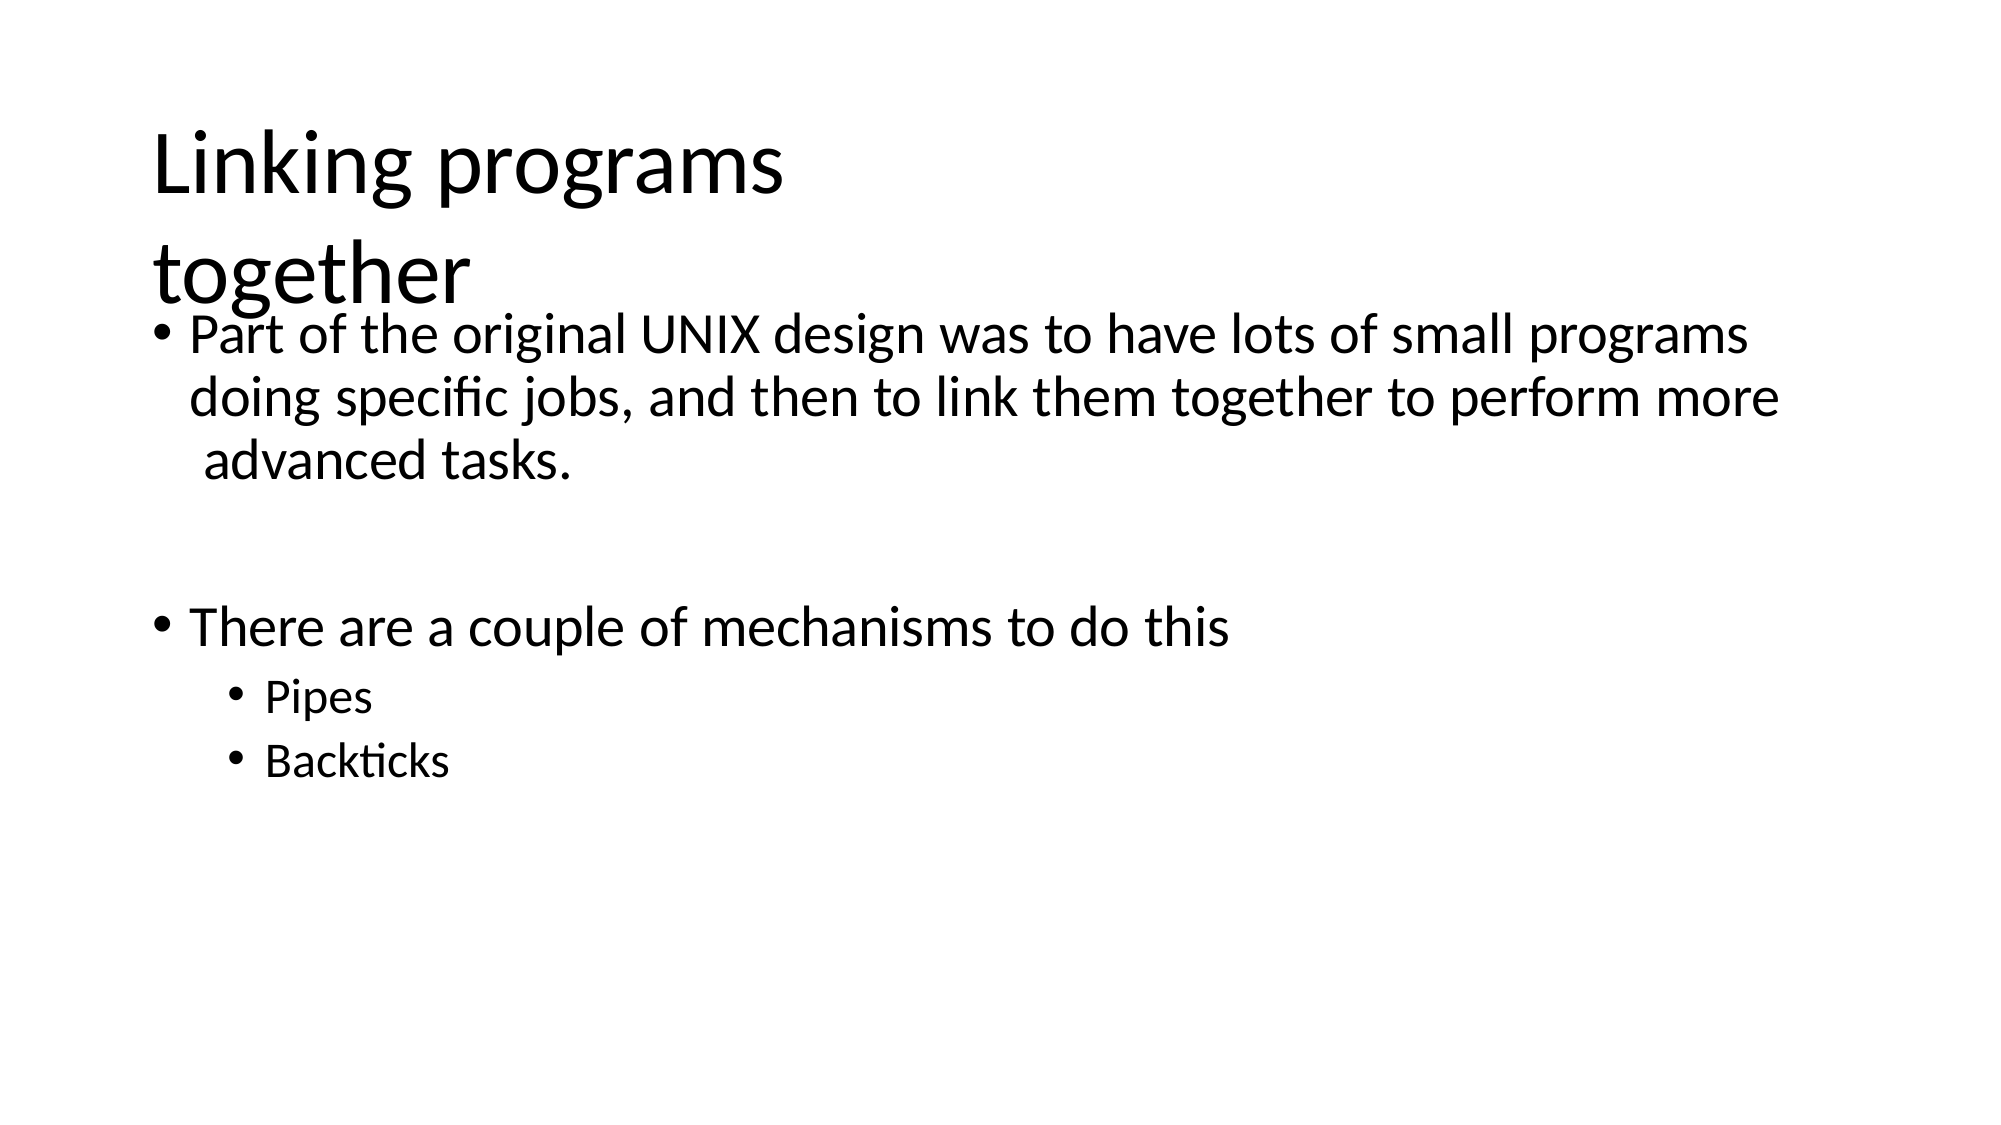

# Linking programs together
Part of the original UNIX design was to have lots of small programs  doing specific jobs, and then to link them together to perform more  advanced tasks.

There are a couple of mechanisms to do this
Pipes
Backticks